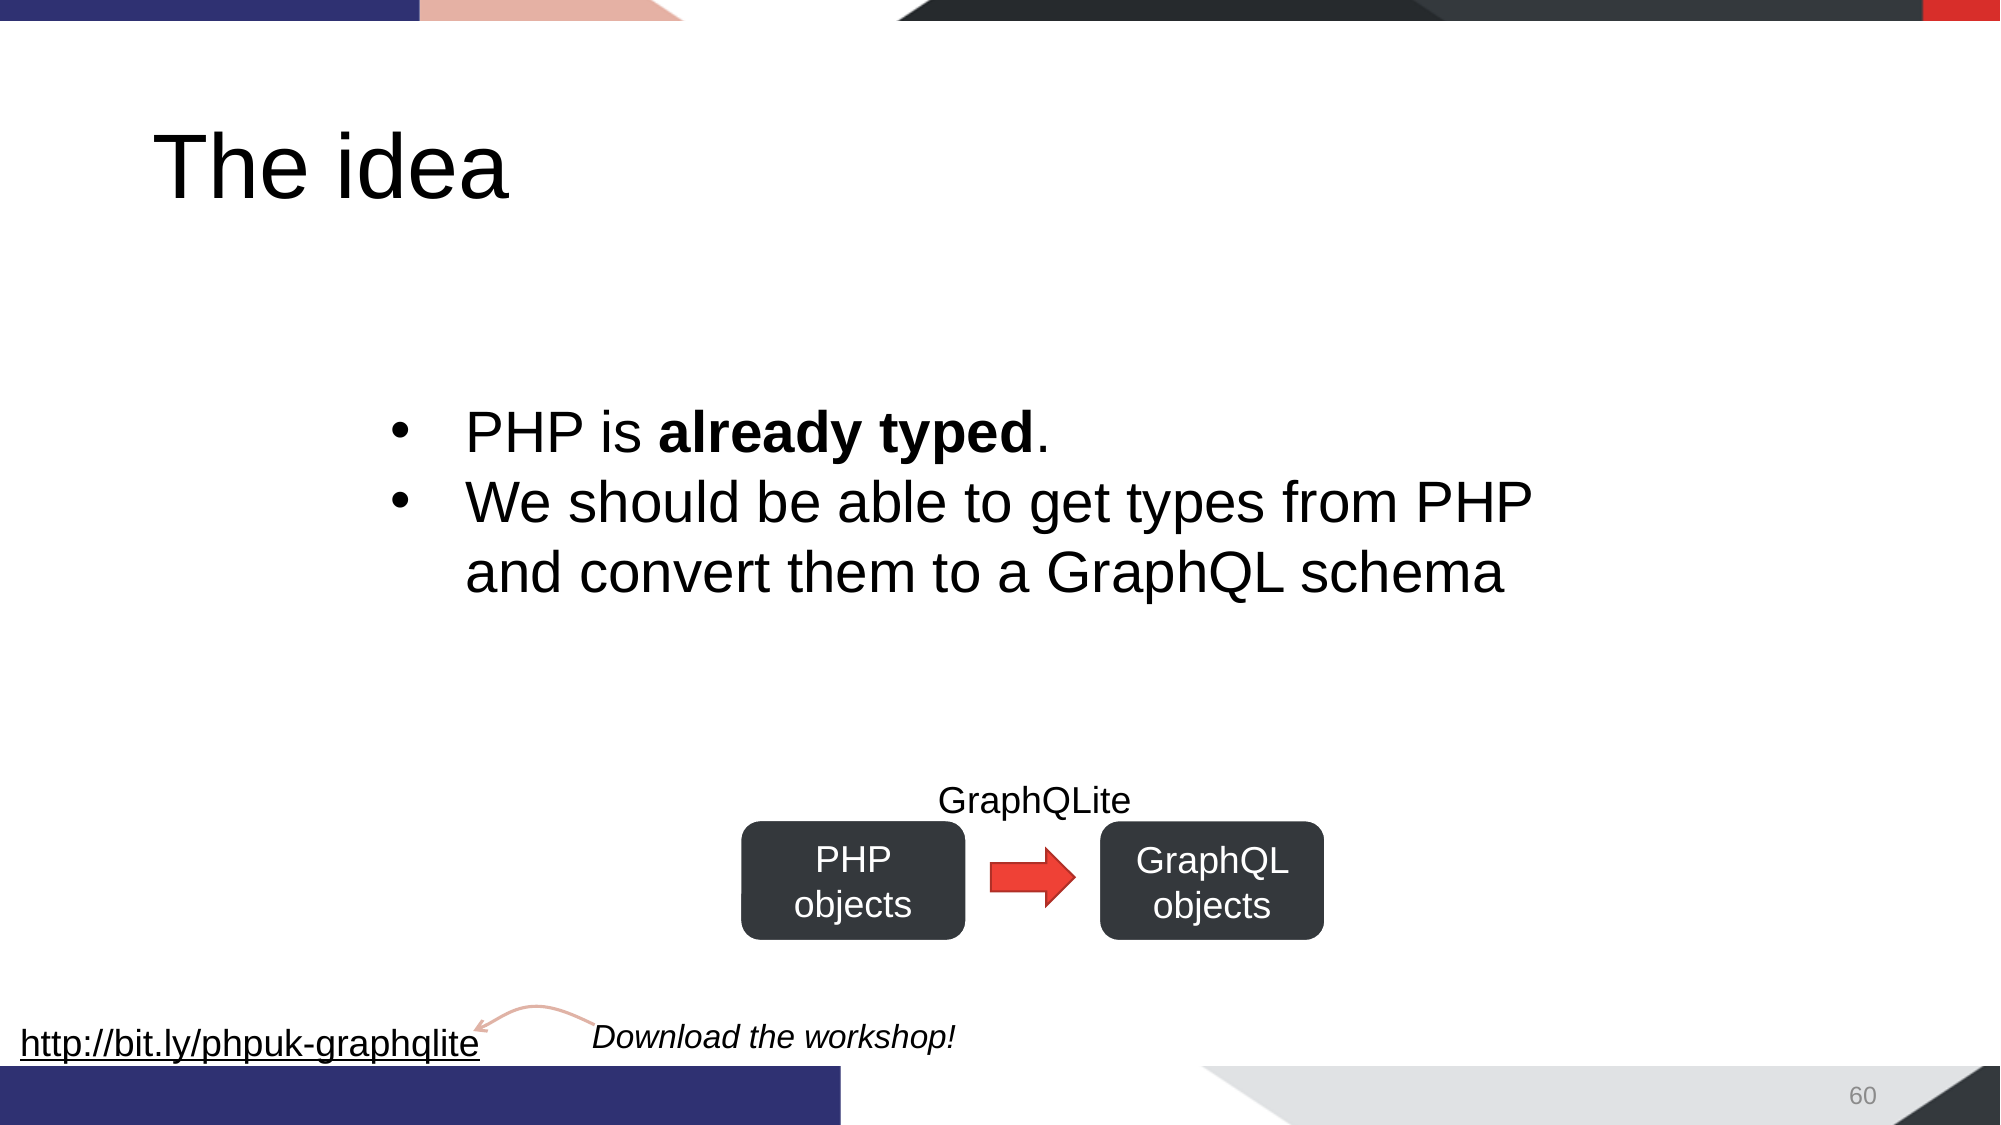

# The idea

PHP is already typed.
We should be able to get types from PHP and convert them to a GraphQL schema
GraphQLite
PHP objects
GraphQL objects

60